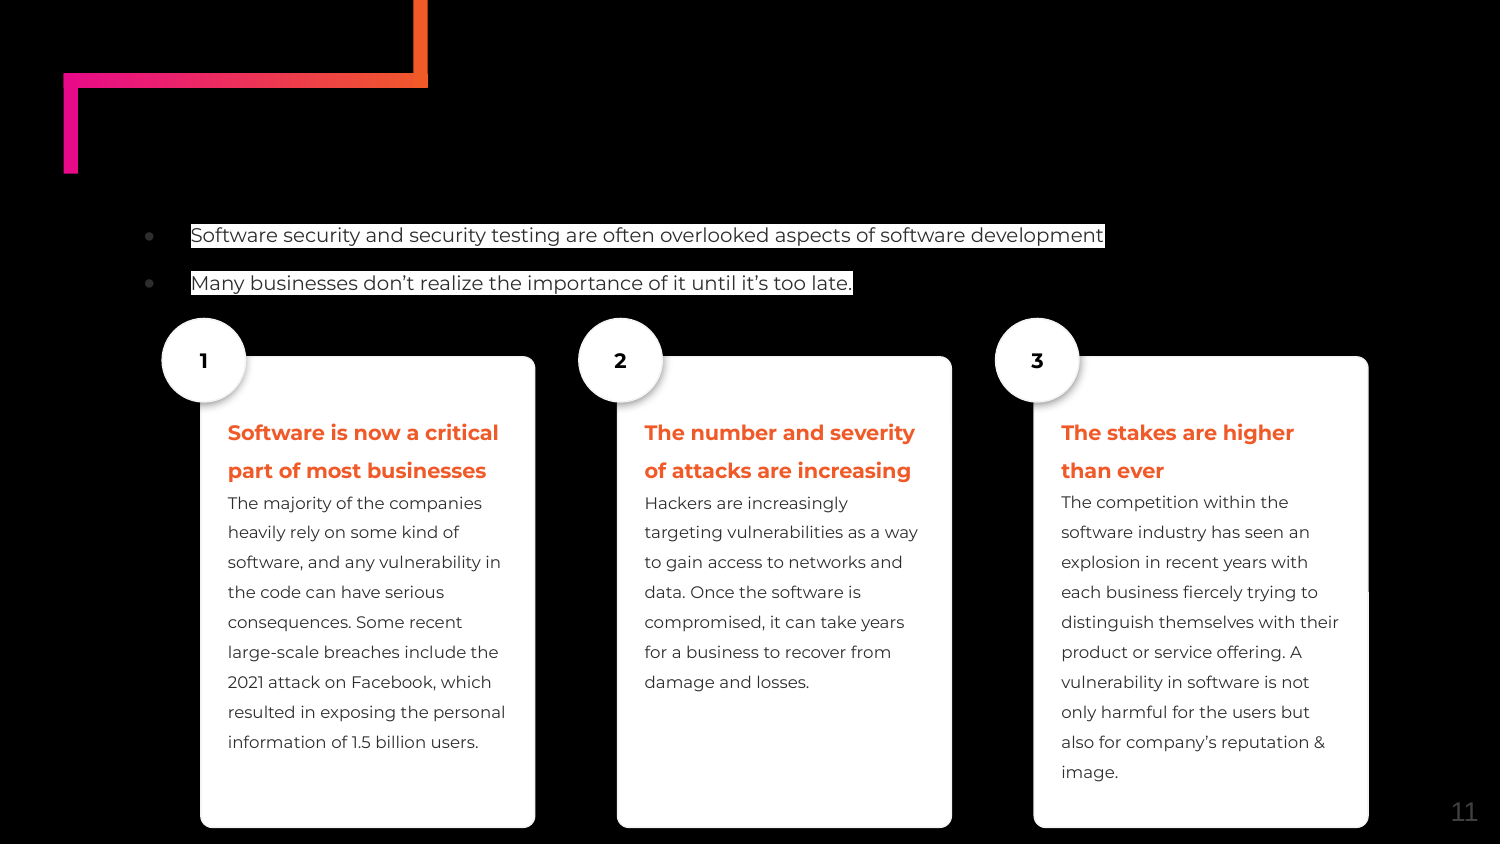

# Importance of Getting Software Security Right
Software security and security testing are often overlooked aspects of software development
Many businesses don’t realize the importance of it until it’s too late.
1
2
3

Software is now a critical part of most businesses
The majority of the companies heavily rely on some kind of software, and any vulnerability in the code can have serious consequences. Some recent large-scale breaches include the 2021 attack on Facebook, which resulted in exposing the personal information of 1.5 billion users.
The number and severity of attacks are increasing
Hackers are increasingly targeting vulnerabilities as a way to gain access to networks and data. Once the software is compromised, it can take years for a business to recover from damage and losses.
The stakes are higher than ever
The competition within the software industry has seen an explosion in recent years with each business fiercely trying to distinguish themselves with their product or service offering. A vulnerability in software is not only harmful for the users but also for company’s reputation & image.
11